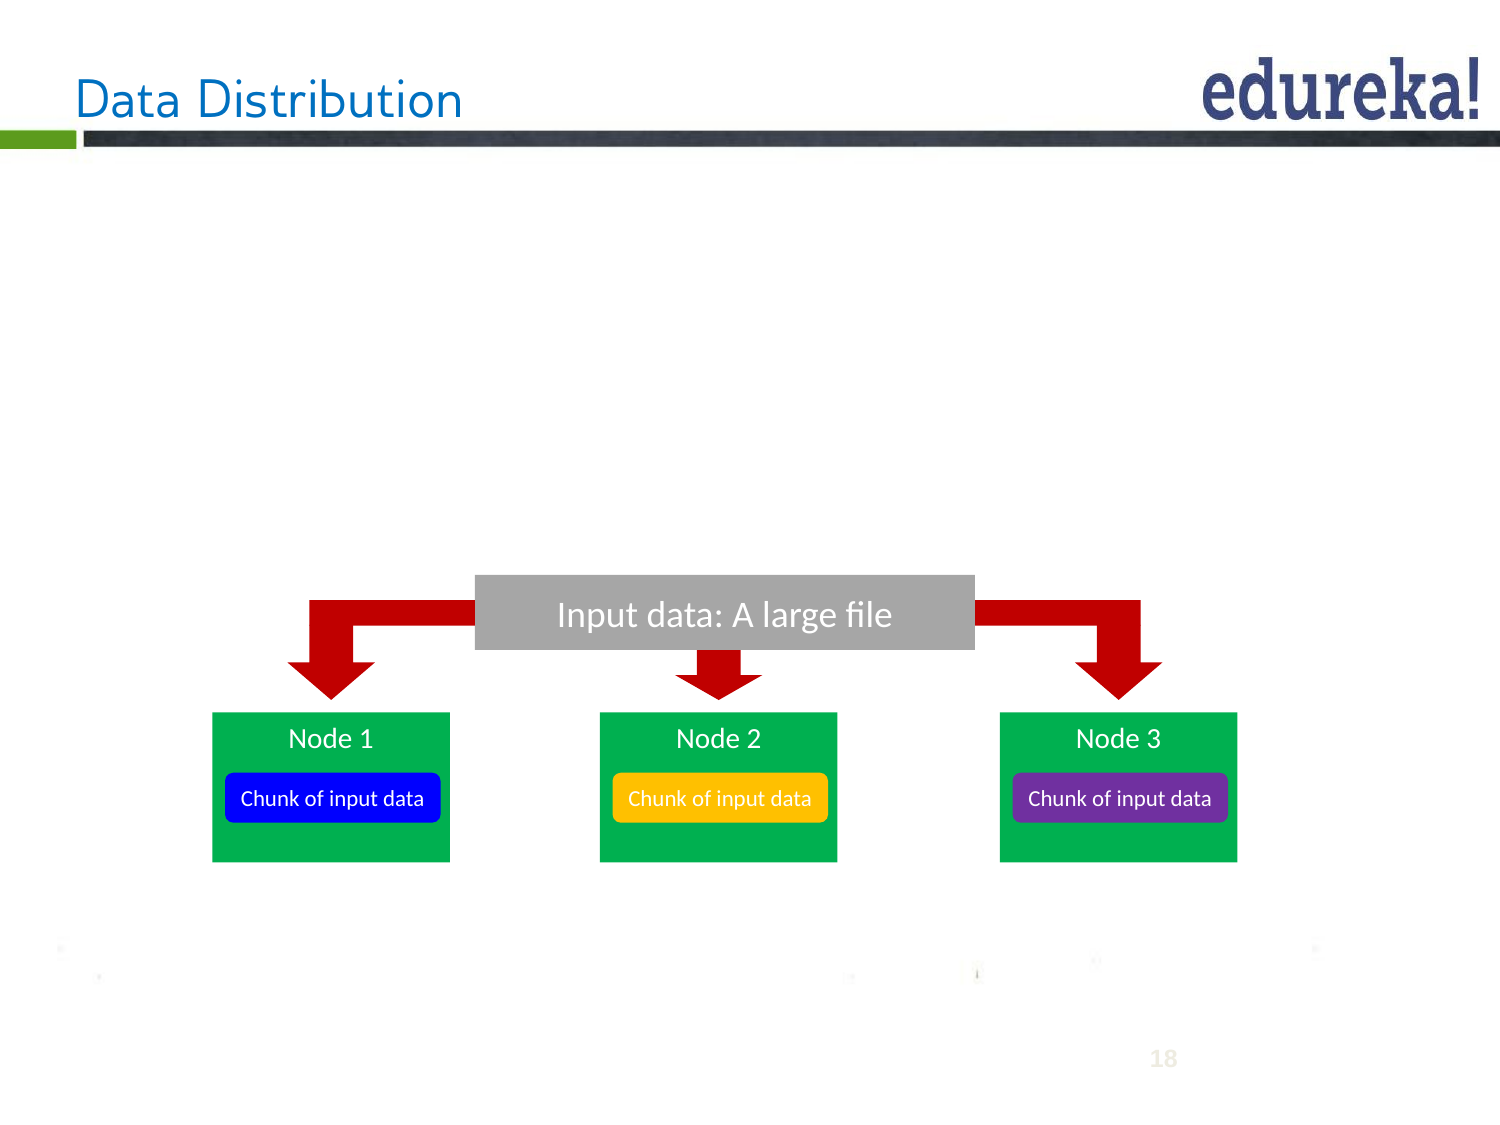

# Data Distribution
In a MapReduce cluster, data is distributed to all the nodes of the cluster as it is being loaded in

An underlying distributed file systems (e.g., GFS) splits large data files into chunks which are managed by different nodes in the cluster

Even though the file chunks are distributed across several machines, they form a single namesapce

Input data: A large file

Node 1

Node 2

Node 3

Chunk of input data
Chunk of input data
Chunk of input data
18